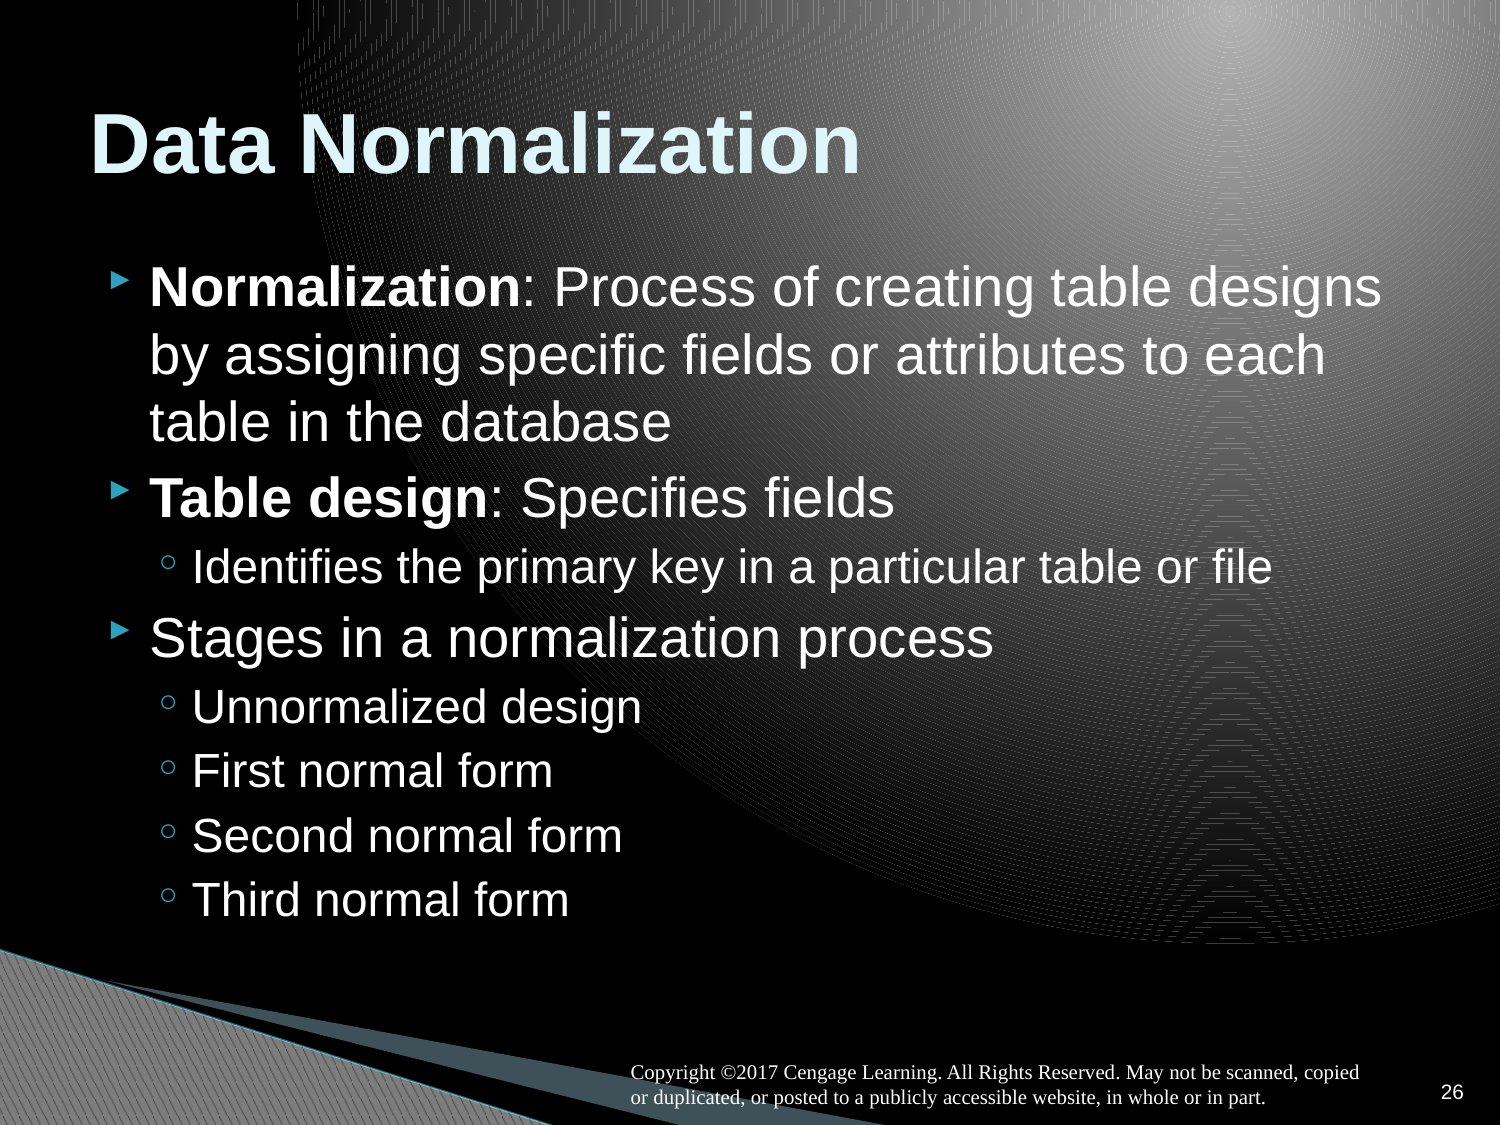

# Data Normalization
Normalization: Process of creating table designs by assigning specific fields or attributes to each table in the database
Table design: Specifies fields
Identifies the primary key in a particular table or file
Stages in a normalization process
Unnormalized design
First normal form
Second normal form
Third normal form

Copyright ©2017 Cengage Learning. All Rights Reserved. May not be scanned, copied or duplicated, or posted to a publicly accessible website, in whole or in part.
26